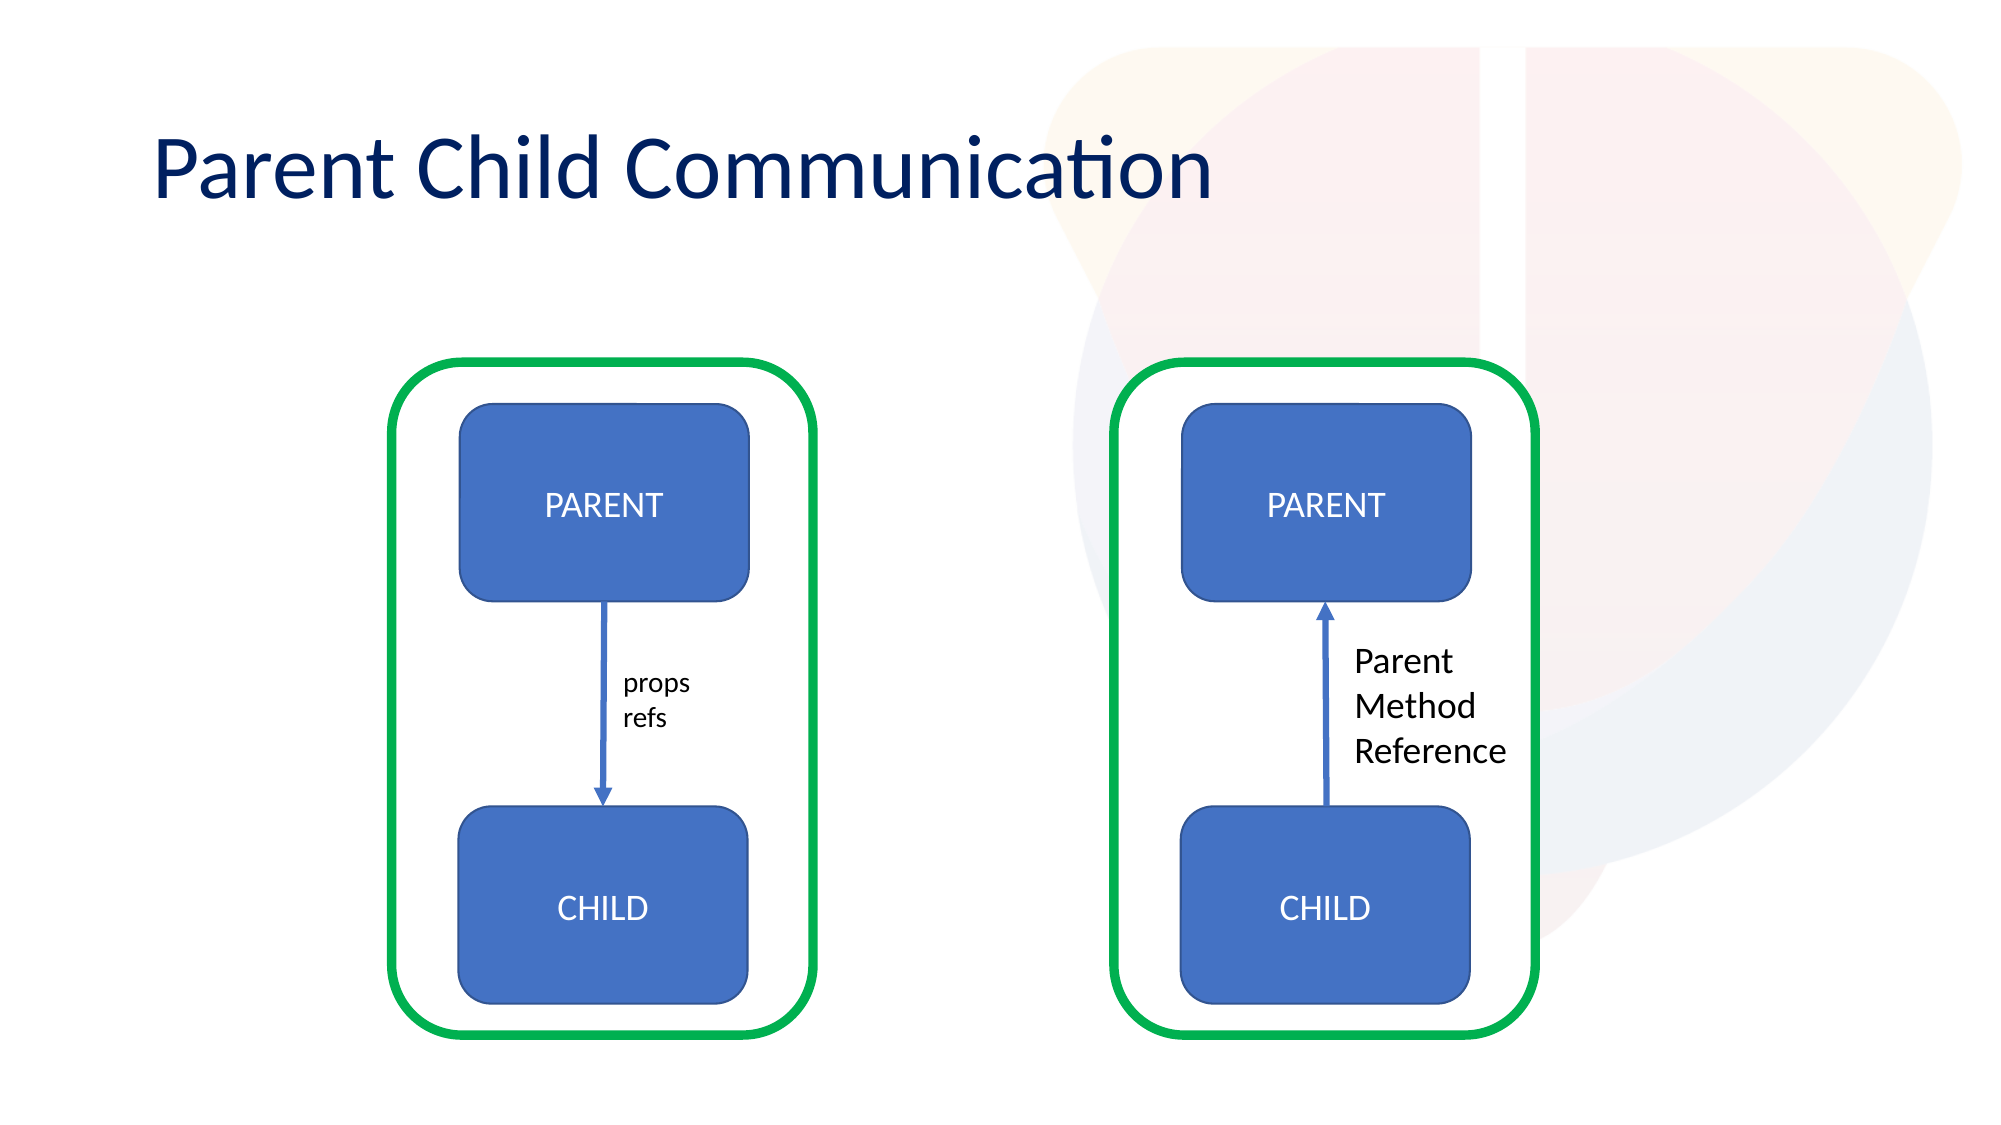

# Parent Child Communication

PARENT
PARENT
Parent
Method
Reference
props
refs
CHILD
CHILD